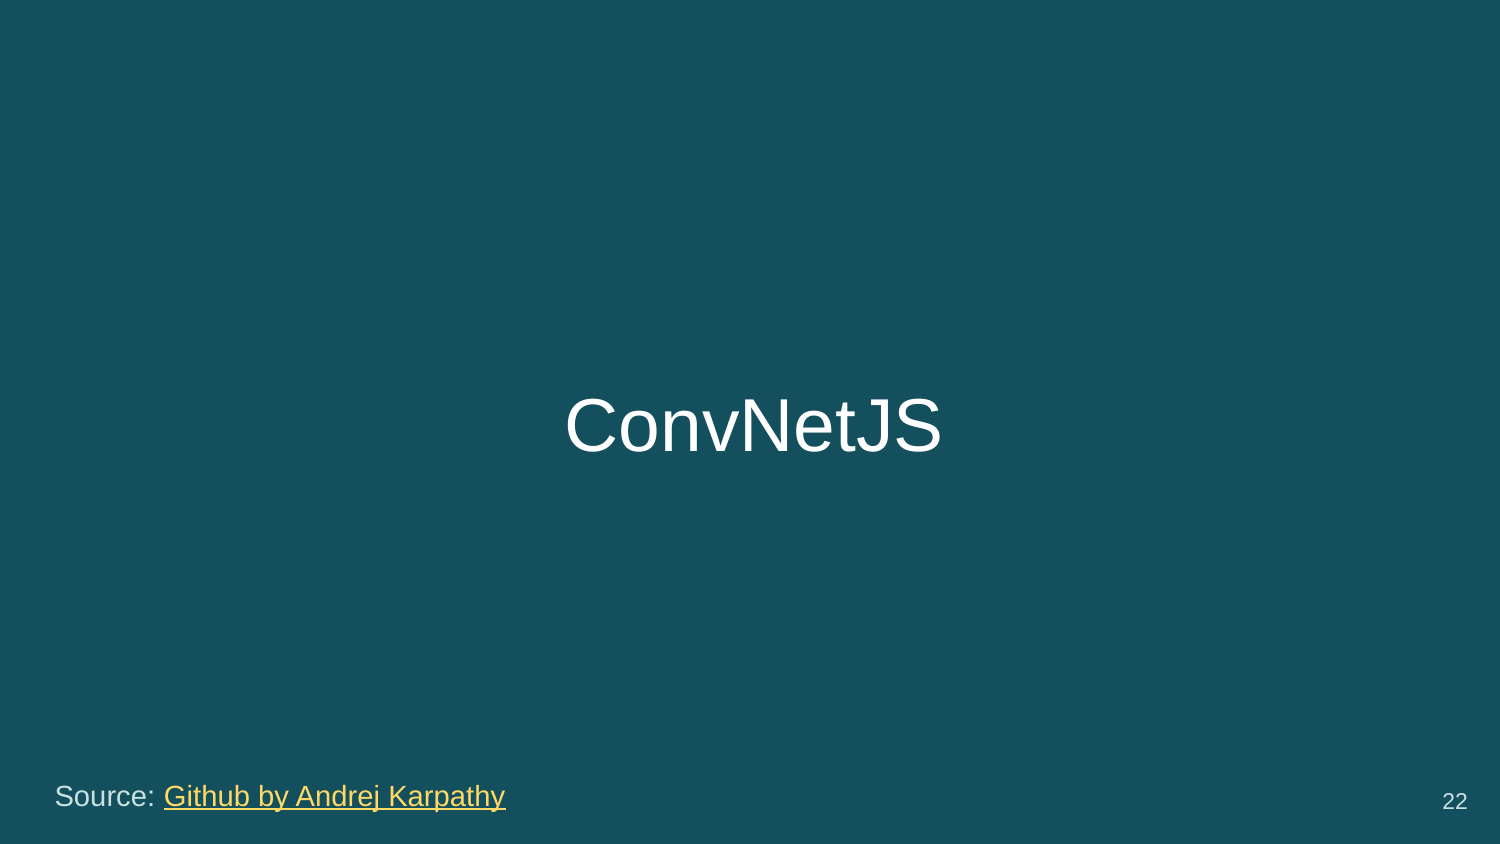

# ConvNetJS
Source: Github by Andrej Karpathy
22